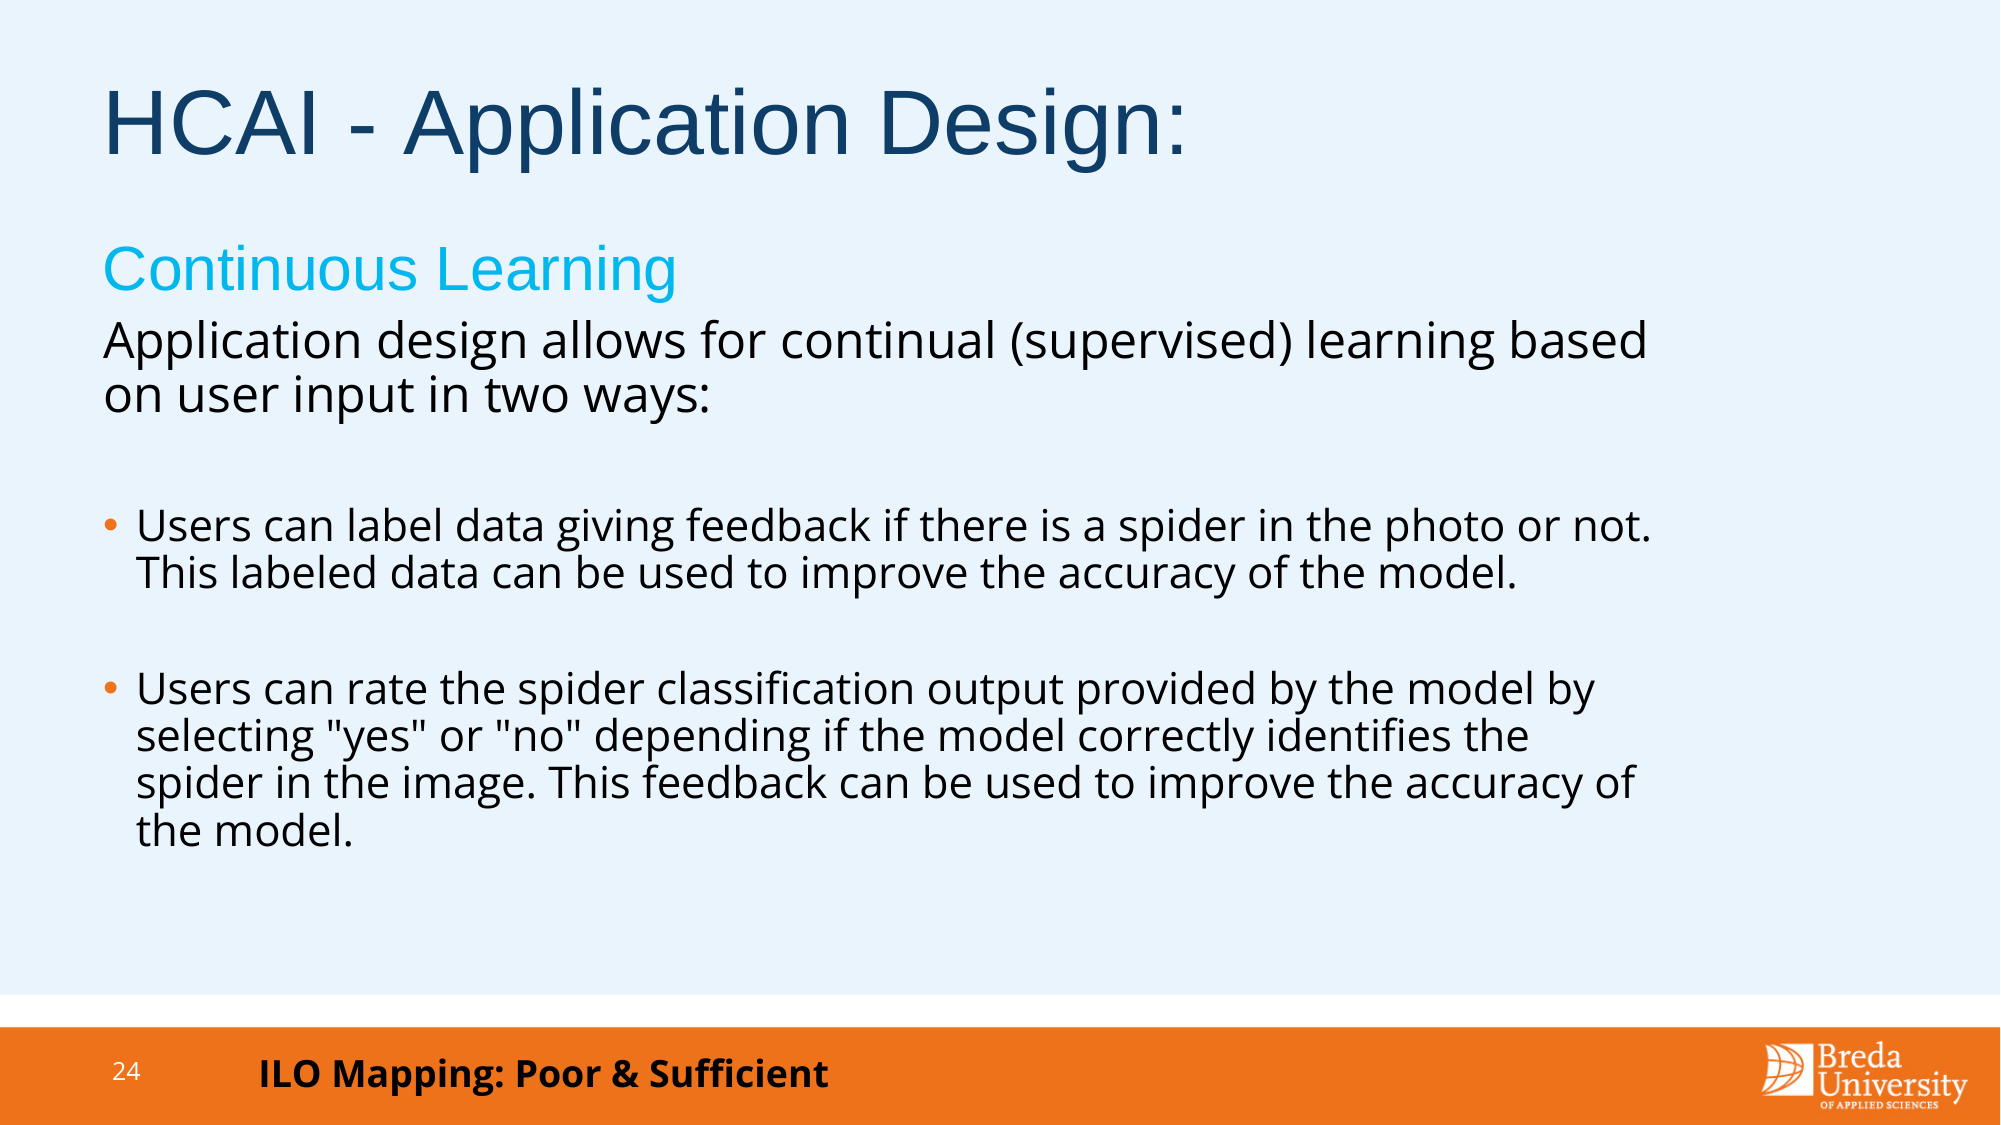

# HCAI - Application Design:
Continuous Learning
Application design allows for continual (supervised) learning based on user input in two ways:
Users can label data giving feedback if there is a spider in the photo or not. This labeled data can be used to improve the accuracy of the model.
Users can rate the spider classification output provided by the model by selecting "yes" or "no" depending if the model correctly identifies the spider in the image. This feedback can be used to improve the accuracy of the model.
24
ILO Mapping: Poor & Sufficient